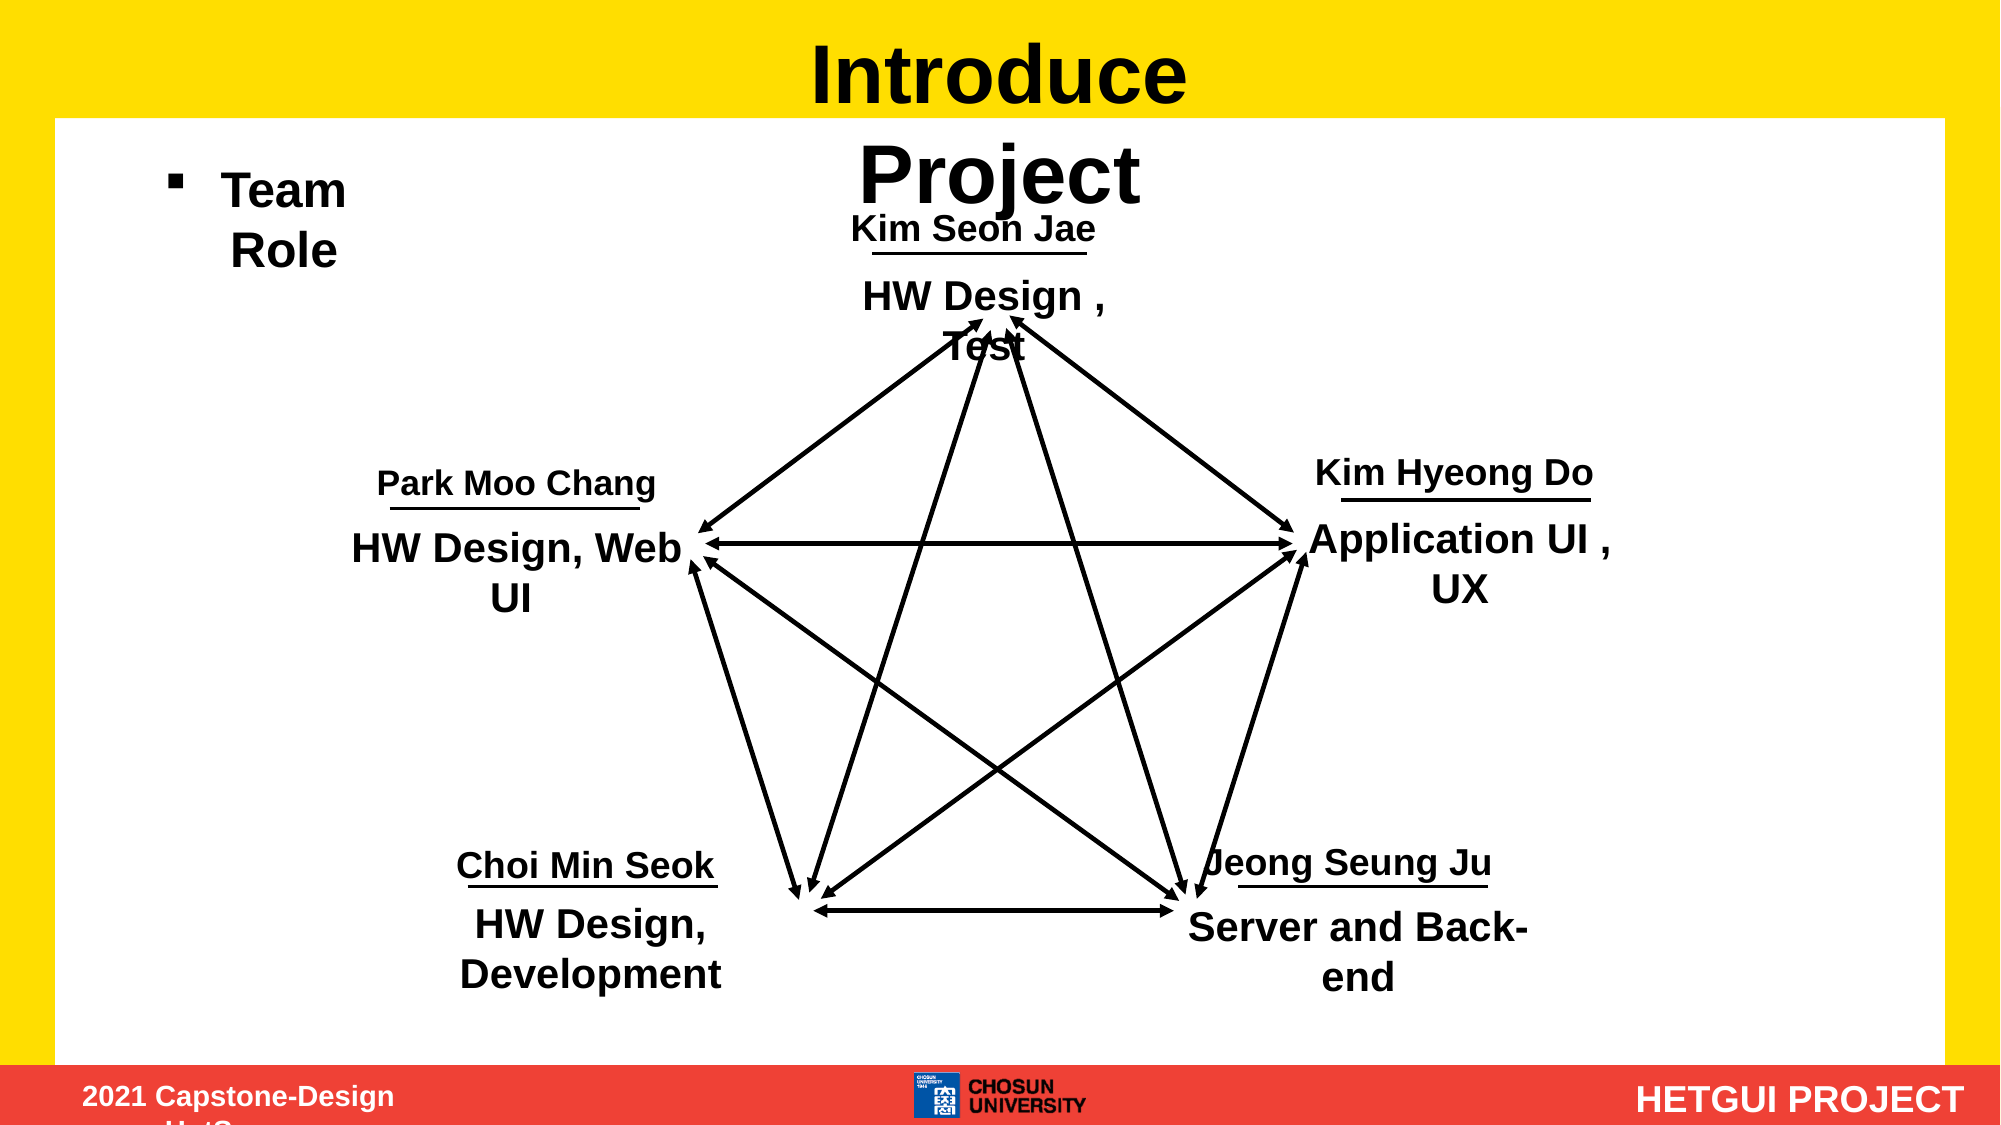

Introduce Project
Team Role
Kim Seon Jae
HW Design , Test
Kim Hyeong Do
Application UI , UX
Park Moo Chang
HW Design, Web UI
Jeong Seung Ju
Server and Back-end
Choi Min Seok
HW Design, Development